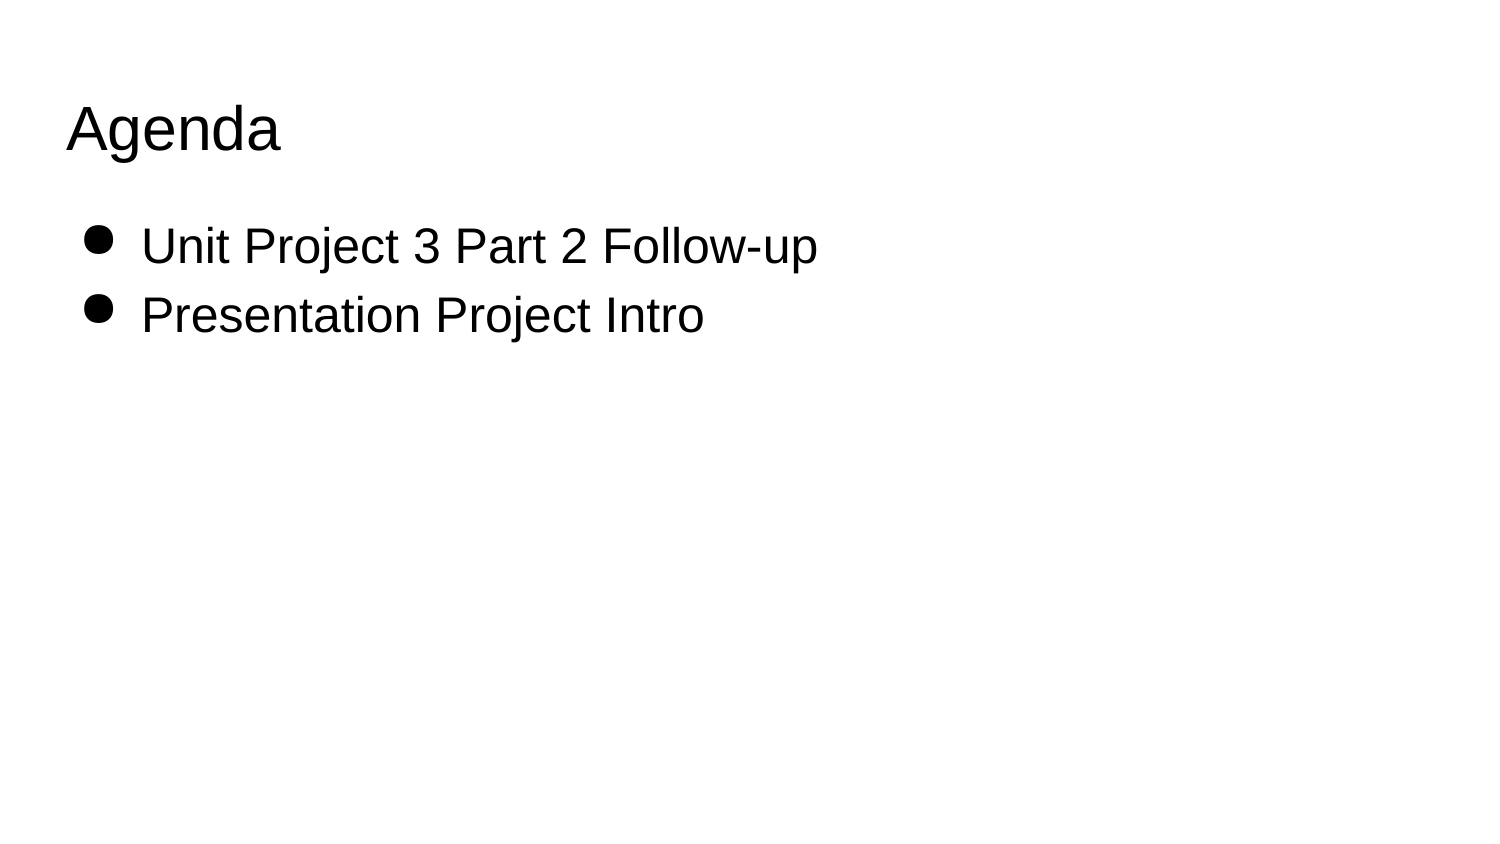

# Agenda
Unit Project 3 Part 2 Follow-up
Presentation Project Intro